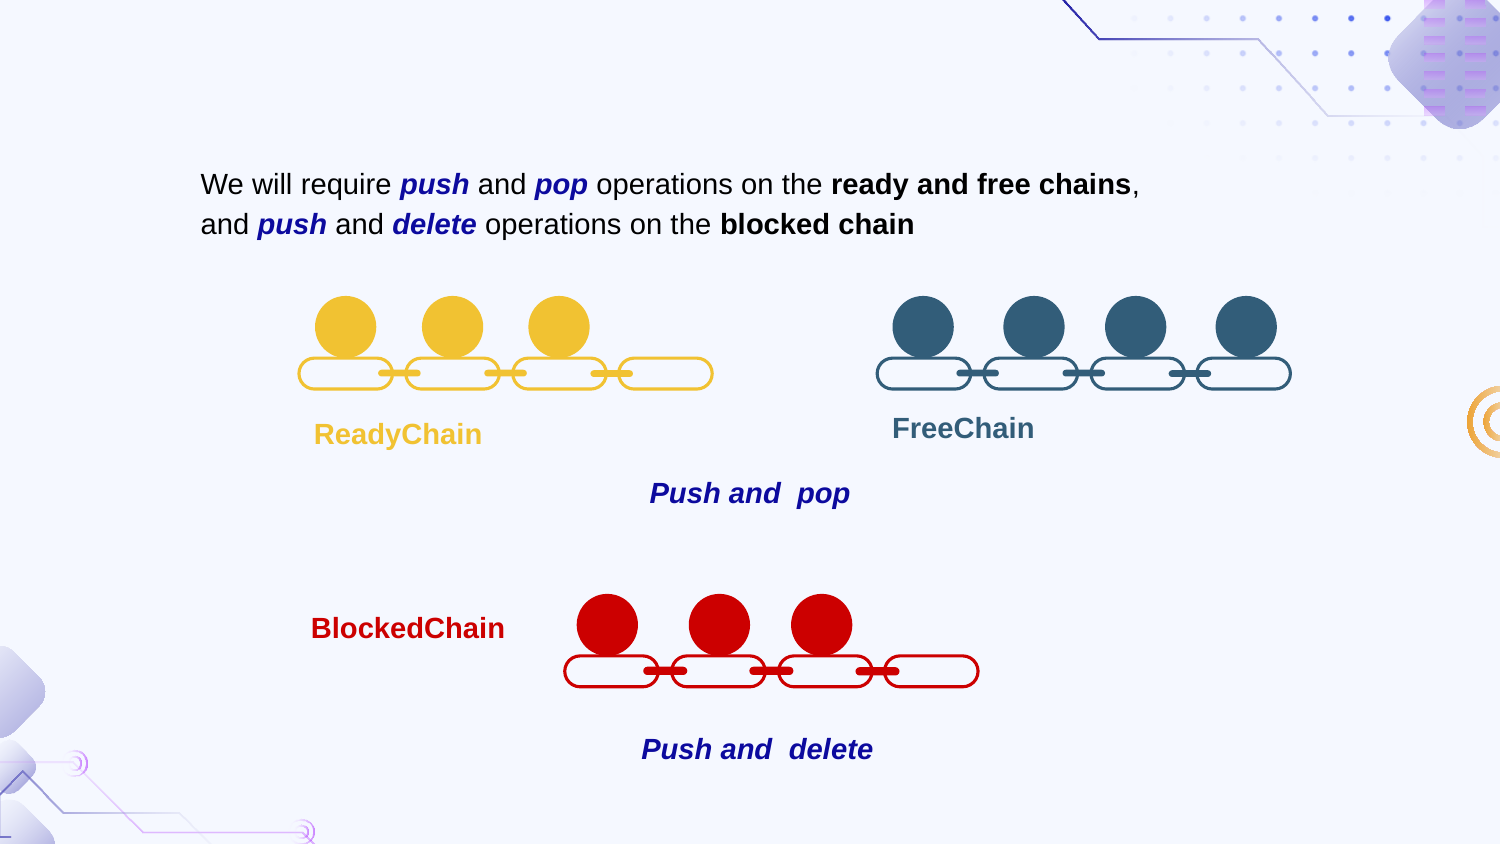

We will require push and pop operations on the ready and free chains,
and push and delete operations on the blocked chain

FreeChain
ReadyChain
Push and  pop
BlockedChain

Push and  delete